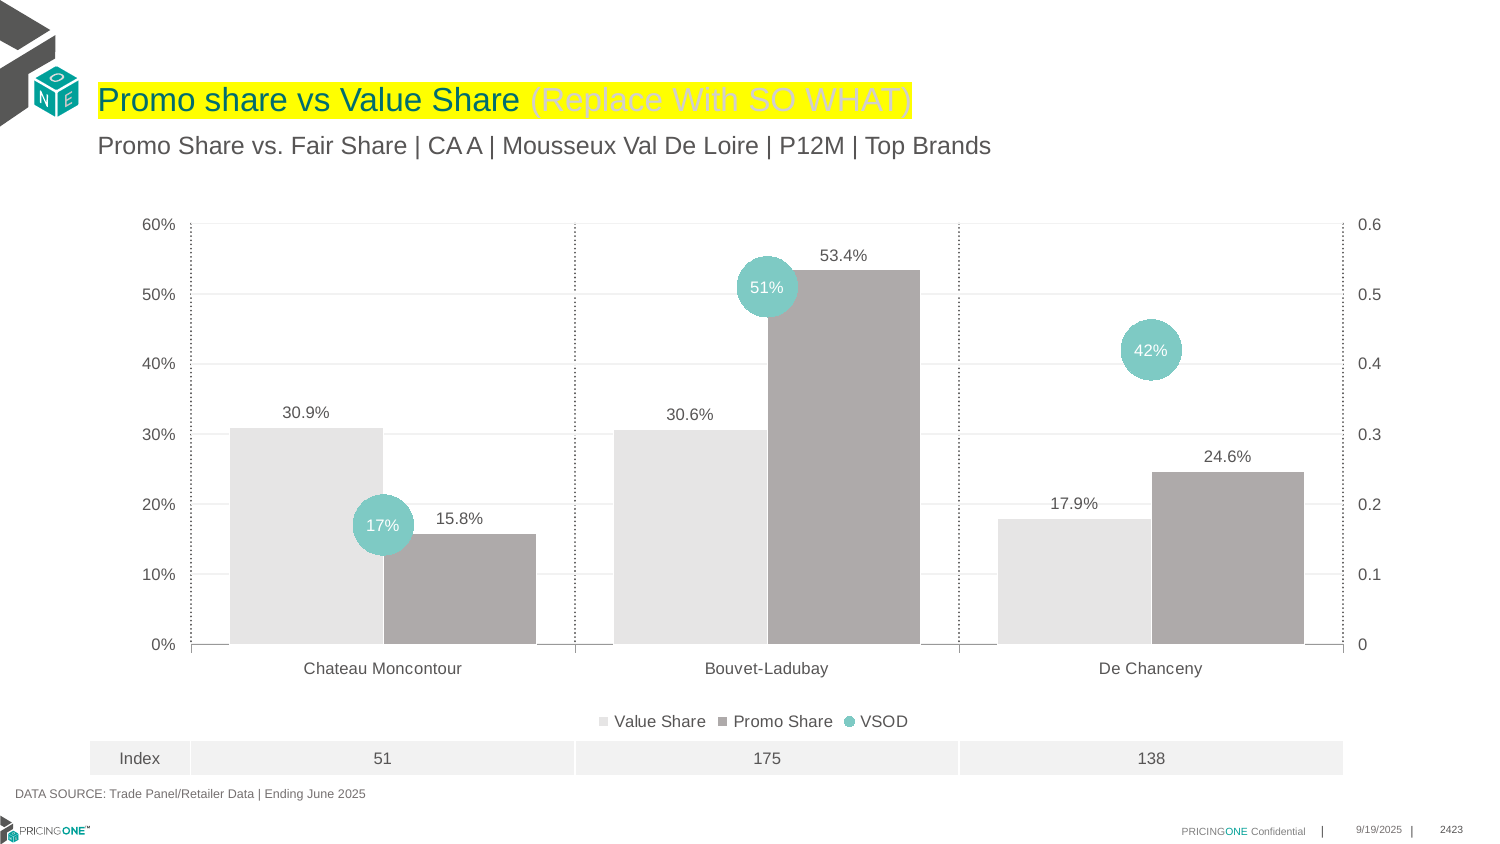

# Promo share vs Value Share (Replace With SO WHAT)
Promo Share vs. Fair Share | CA A | Mousseux Val De Loire | P12M | Top Brands

### Chart

| Category | Value Share | Promo Share | VSOD |
|---|---|---|---|
| Chateau Moncontour | 0.30909861314111875 | 0.15804400288890064 | 0.17 |
| Bouvet-Ladubay | 0.3060230524225992 | 0.5340766967887404 | 0.51 |
| De Chanceny | 0.17899668163185634 | 0.24617308742447463 | 0.42 |
| Index | 51 | 175 | 138 |
| --- | --- | --- | --- |
DATA SOURCE: Trade Panel/Retailer Data | Ending June 2025

9/19/2025
2423